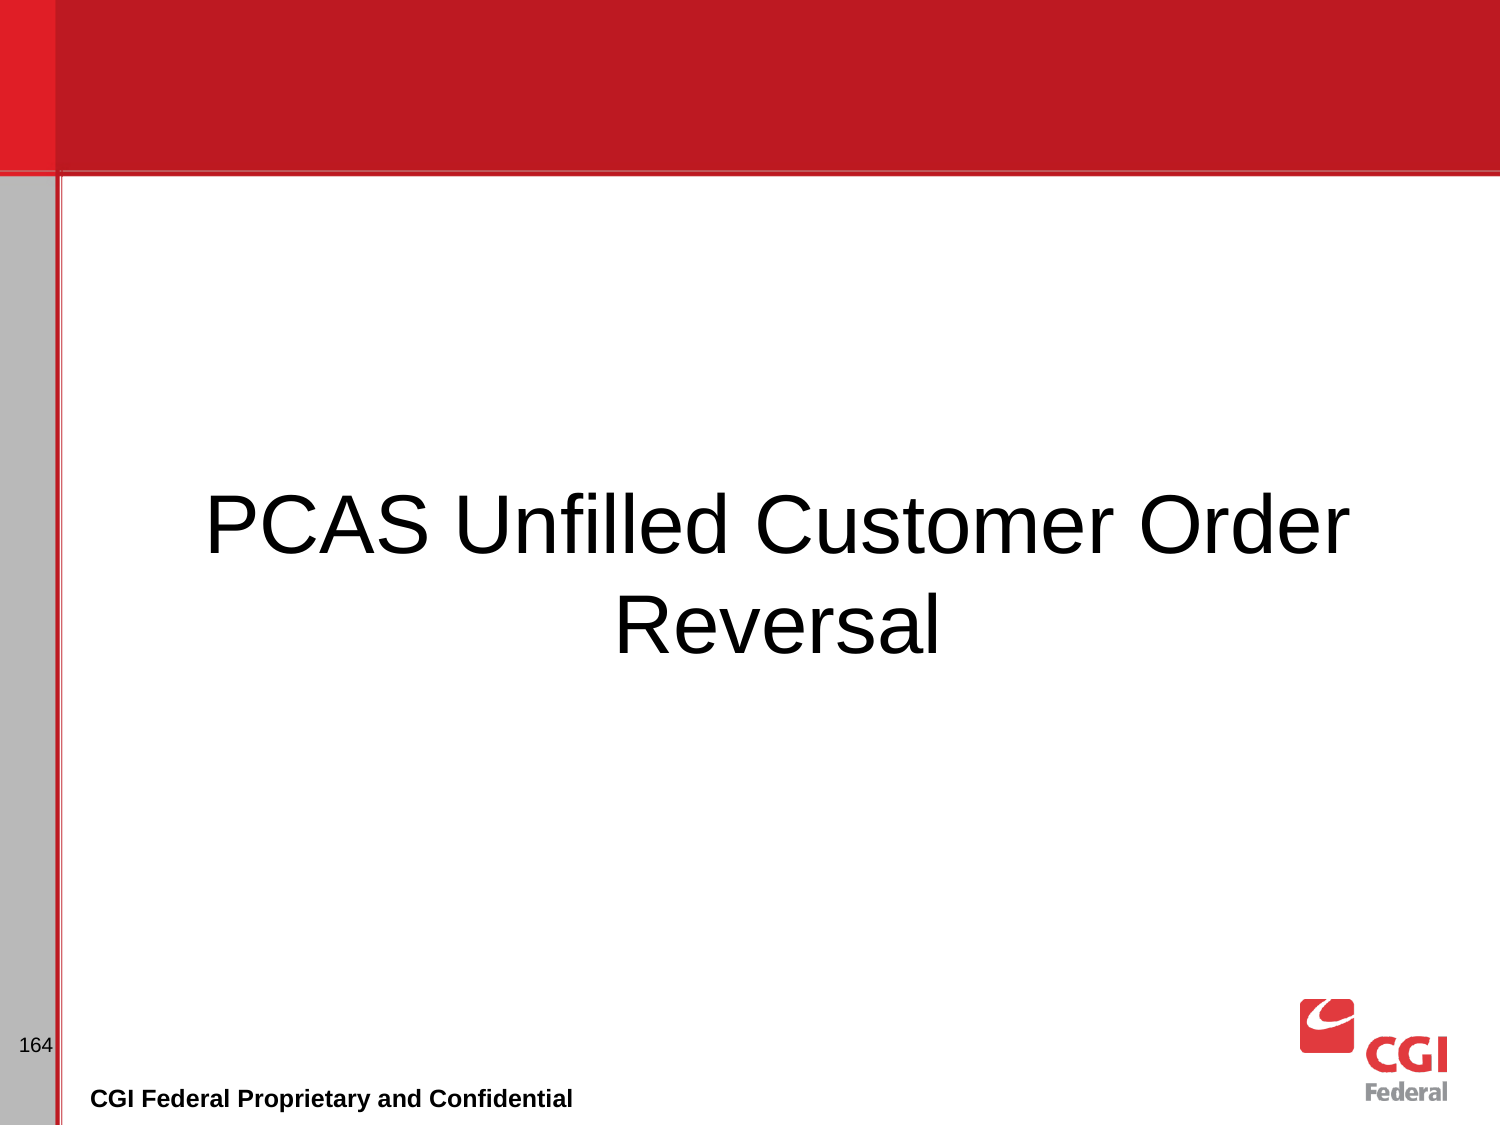

# PCAS Unfilled Customer Order Reversal
164
CGI Federal Proprietary and Confidential